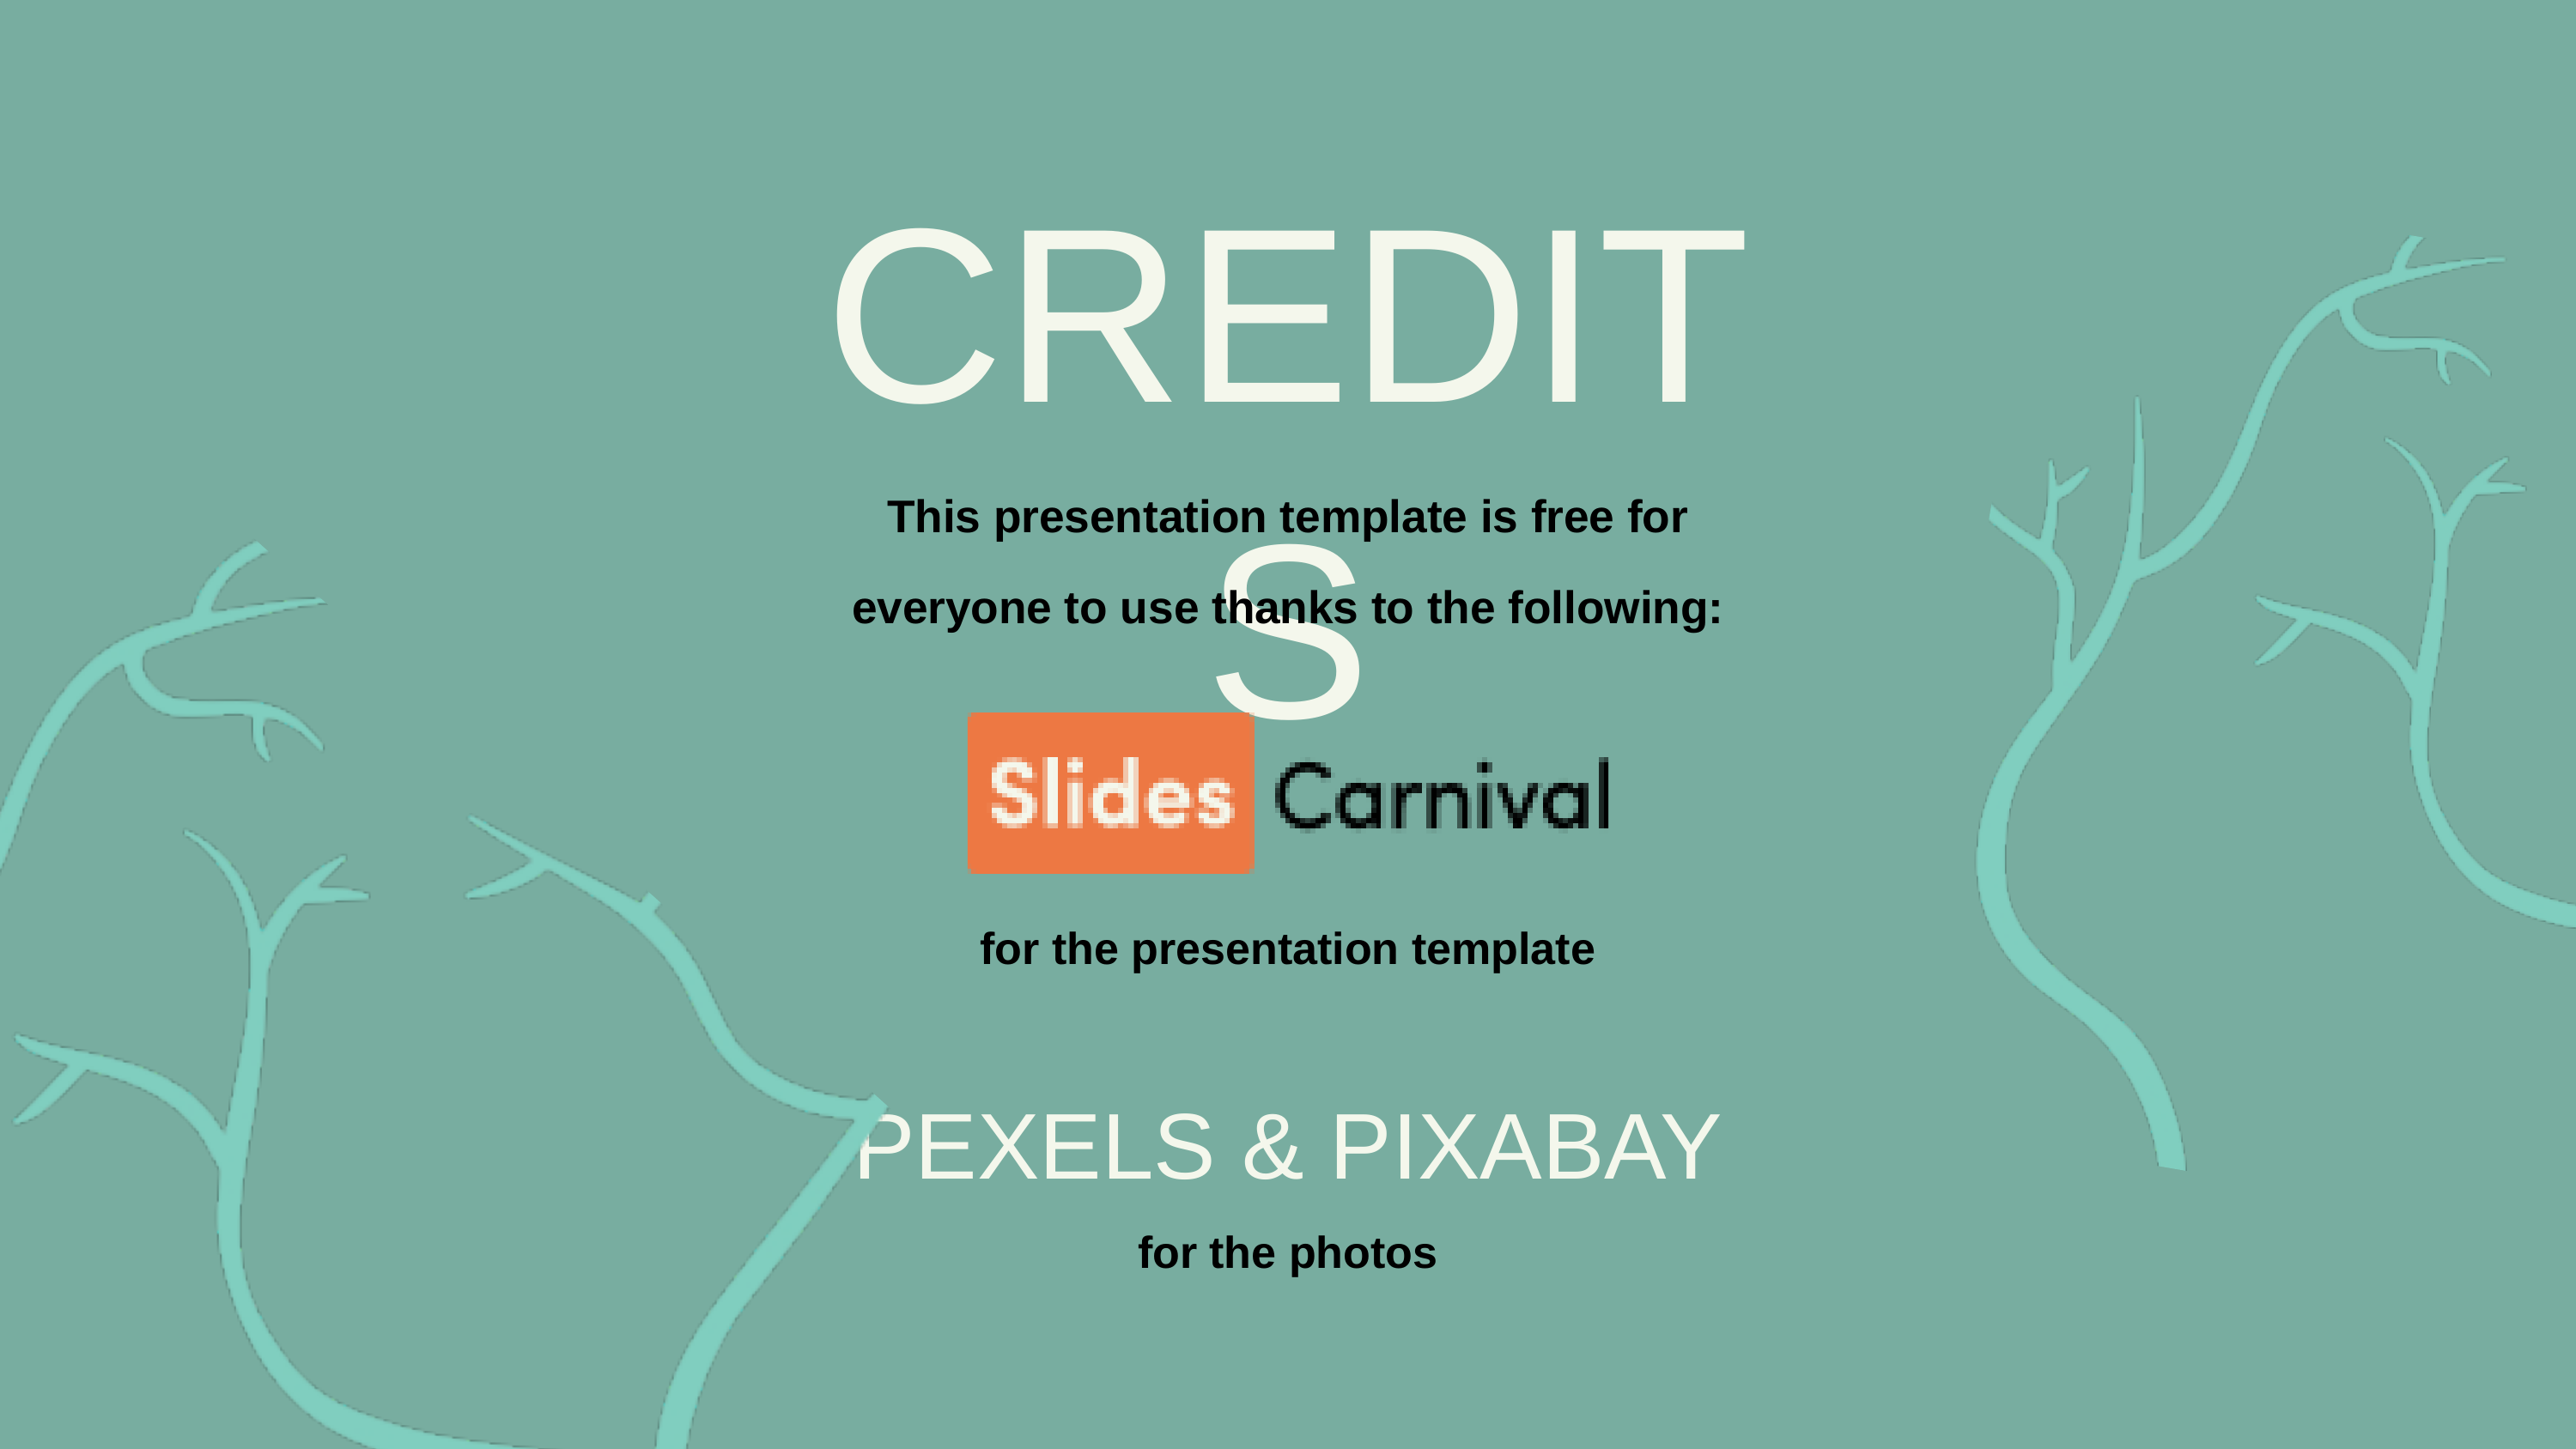

CREDITS

This presentation template is free for
everyone to use thanks to the following:

for the presentation template
PEXELS & PIXABAY
for the photos